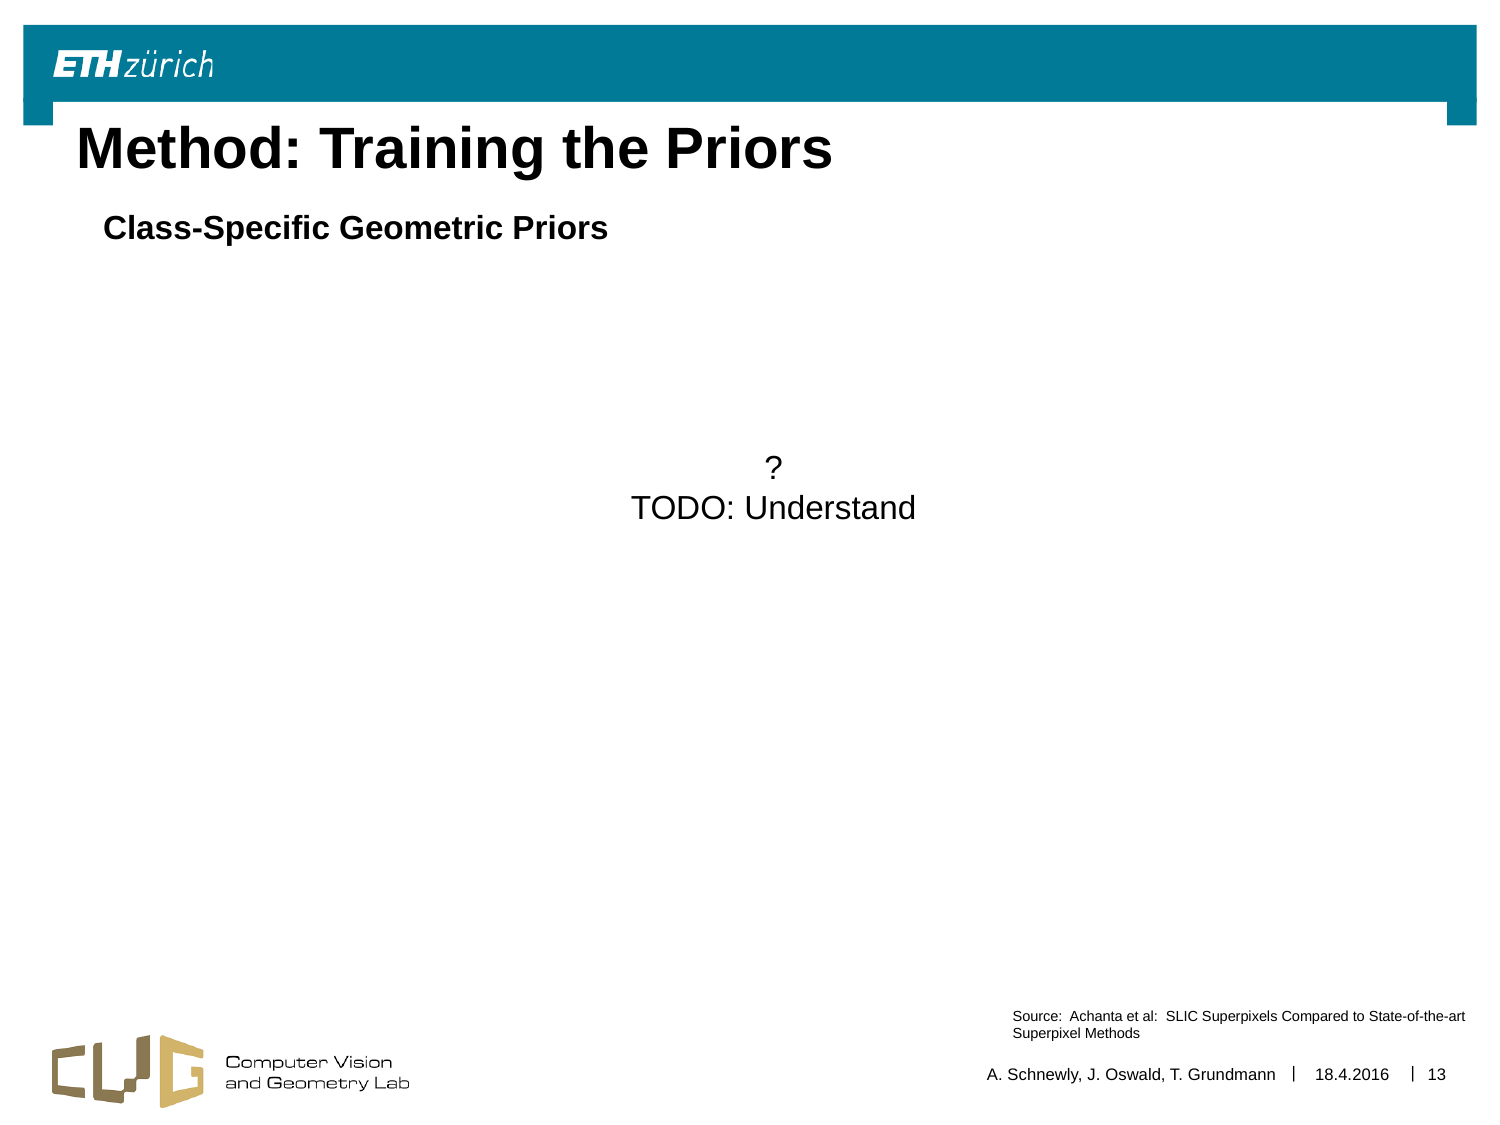

# Method: Training the Priors
Class-Specific Geometric Priors

?
TODO: Understand

Source:  Achanta et al:  SLIC Superpixels Compared to State-of-the-art Superpixel Methods
A. Schnewly, J. Oswald, T. Grundmann
18.4.2016
13